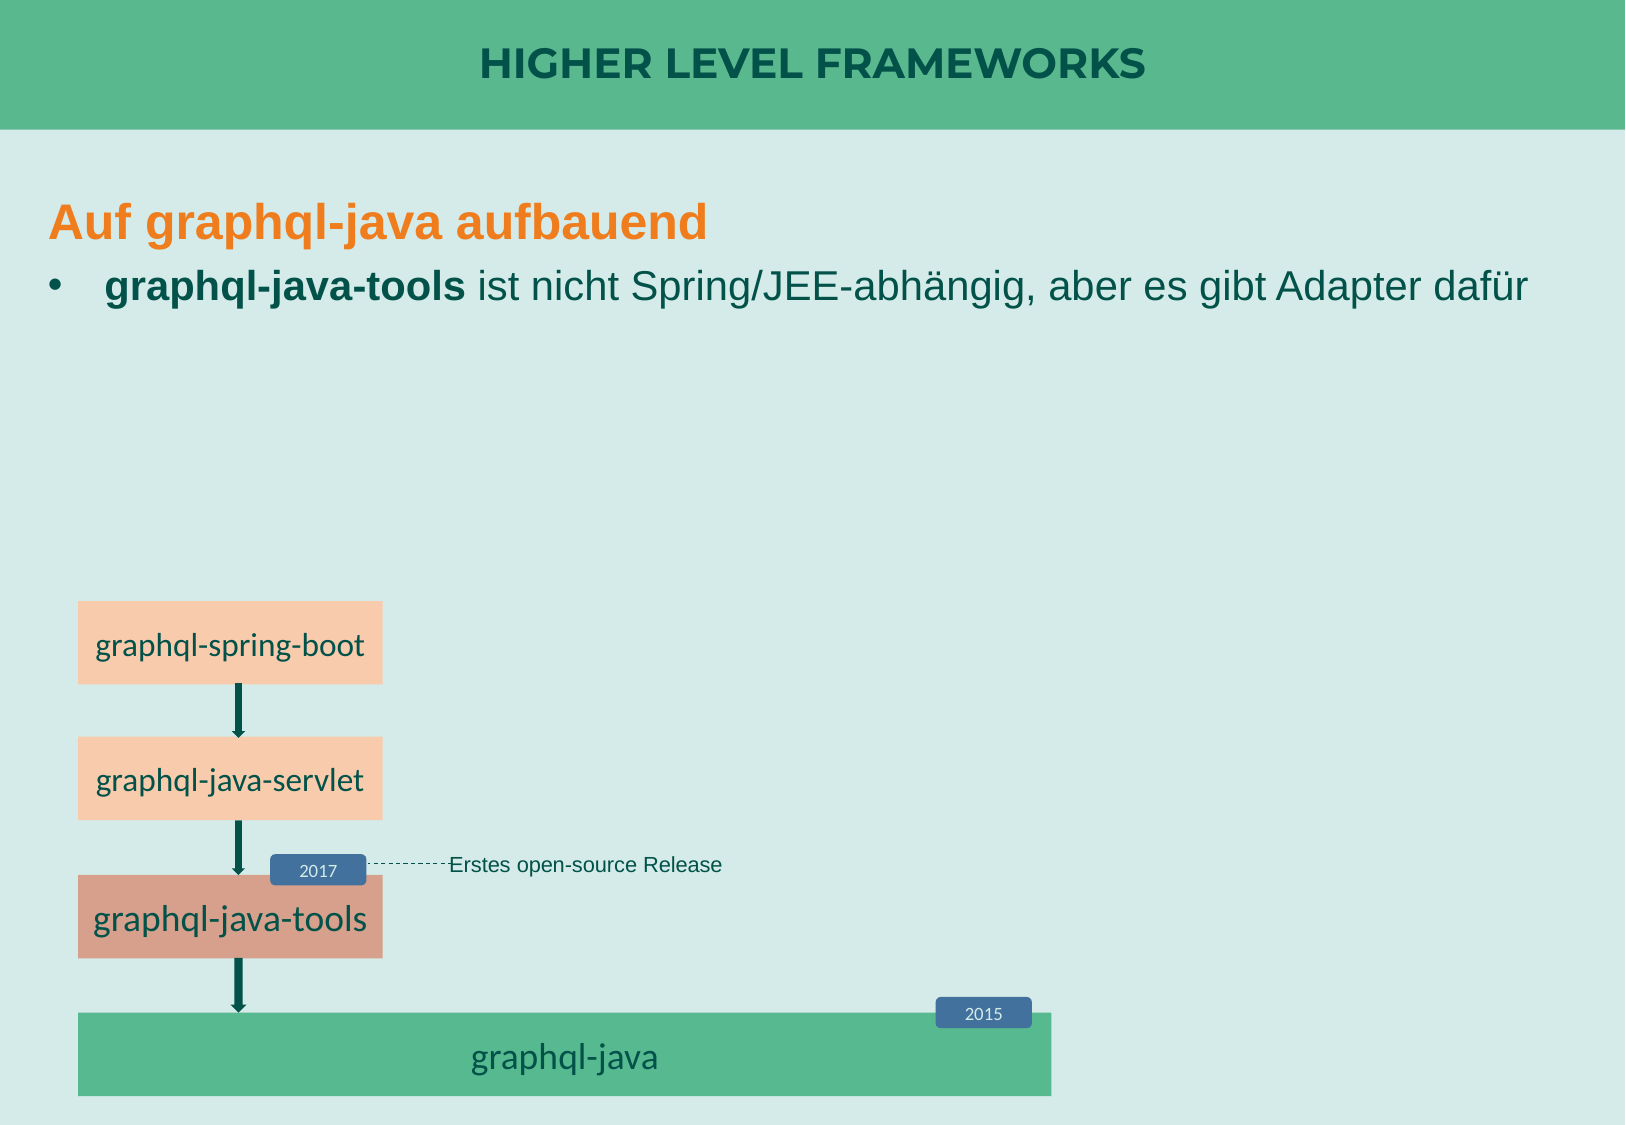

# Higher level Frameworks
Auf graphql-java aufbauend
graphql-java-tools ist nicht Spring/JEE-abhängig, aber es gibt Adapter dafür

graphql-spring-boot

graphql-java-servlet

Erstes open-source Release
2017
graphql-java-tools

2015
graphql-java